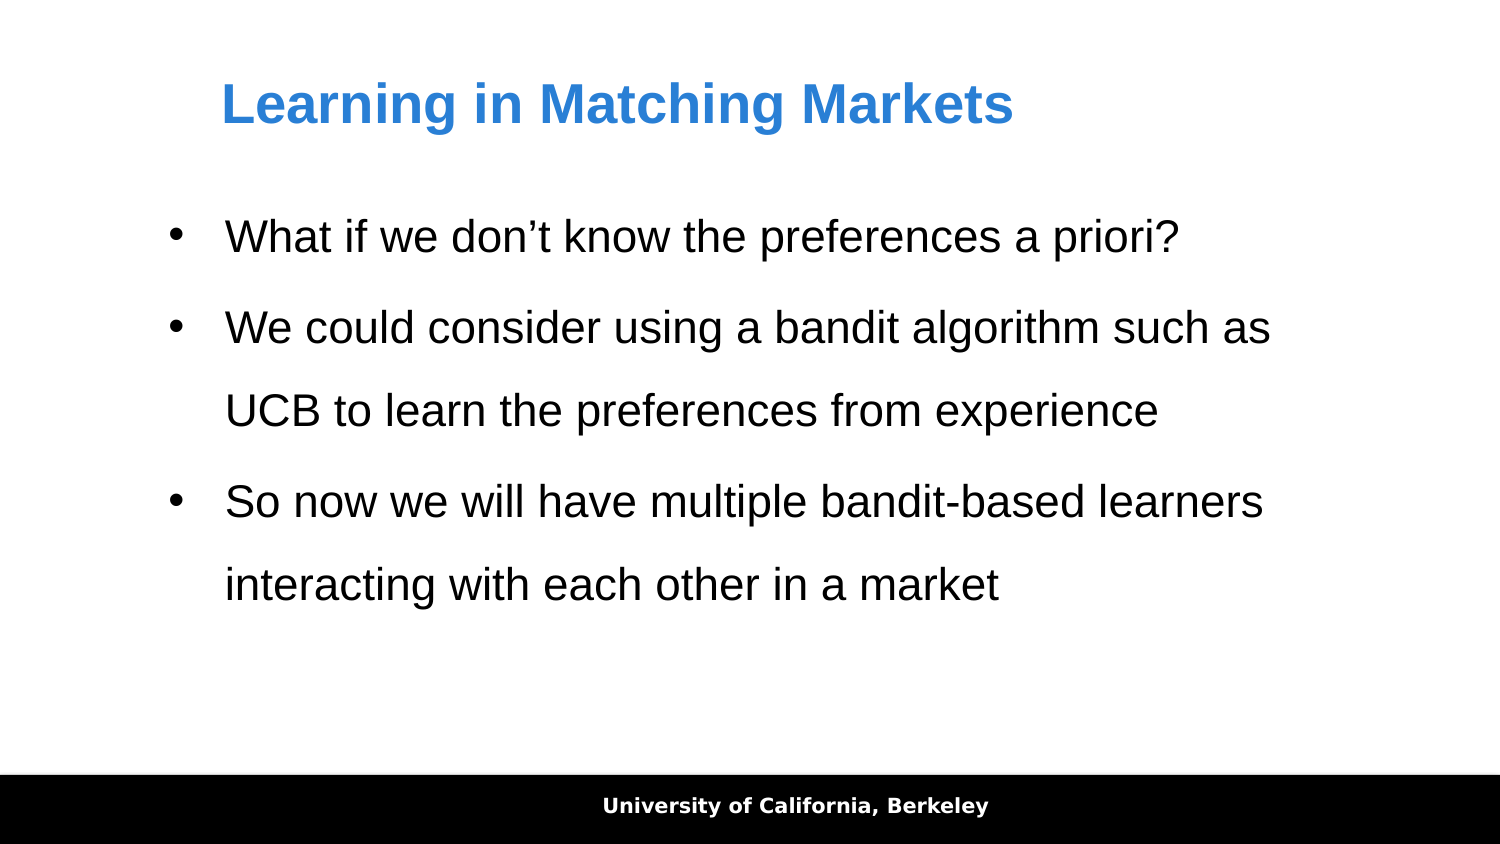

# Learning in Matching Markets
What if we don’t know the preferences a priori?
We could consider using a bandit algorithm such as UCB to learn the preferences from experience
So now we will have multiple bandit-based learners interacting with each other in a market

University of California, Berkeley